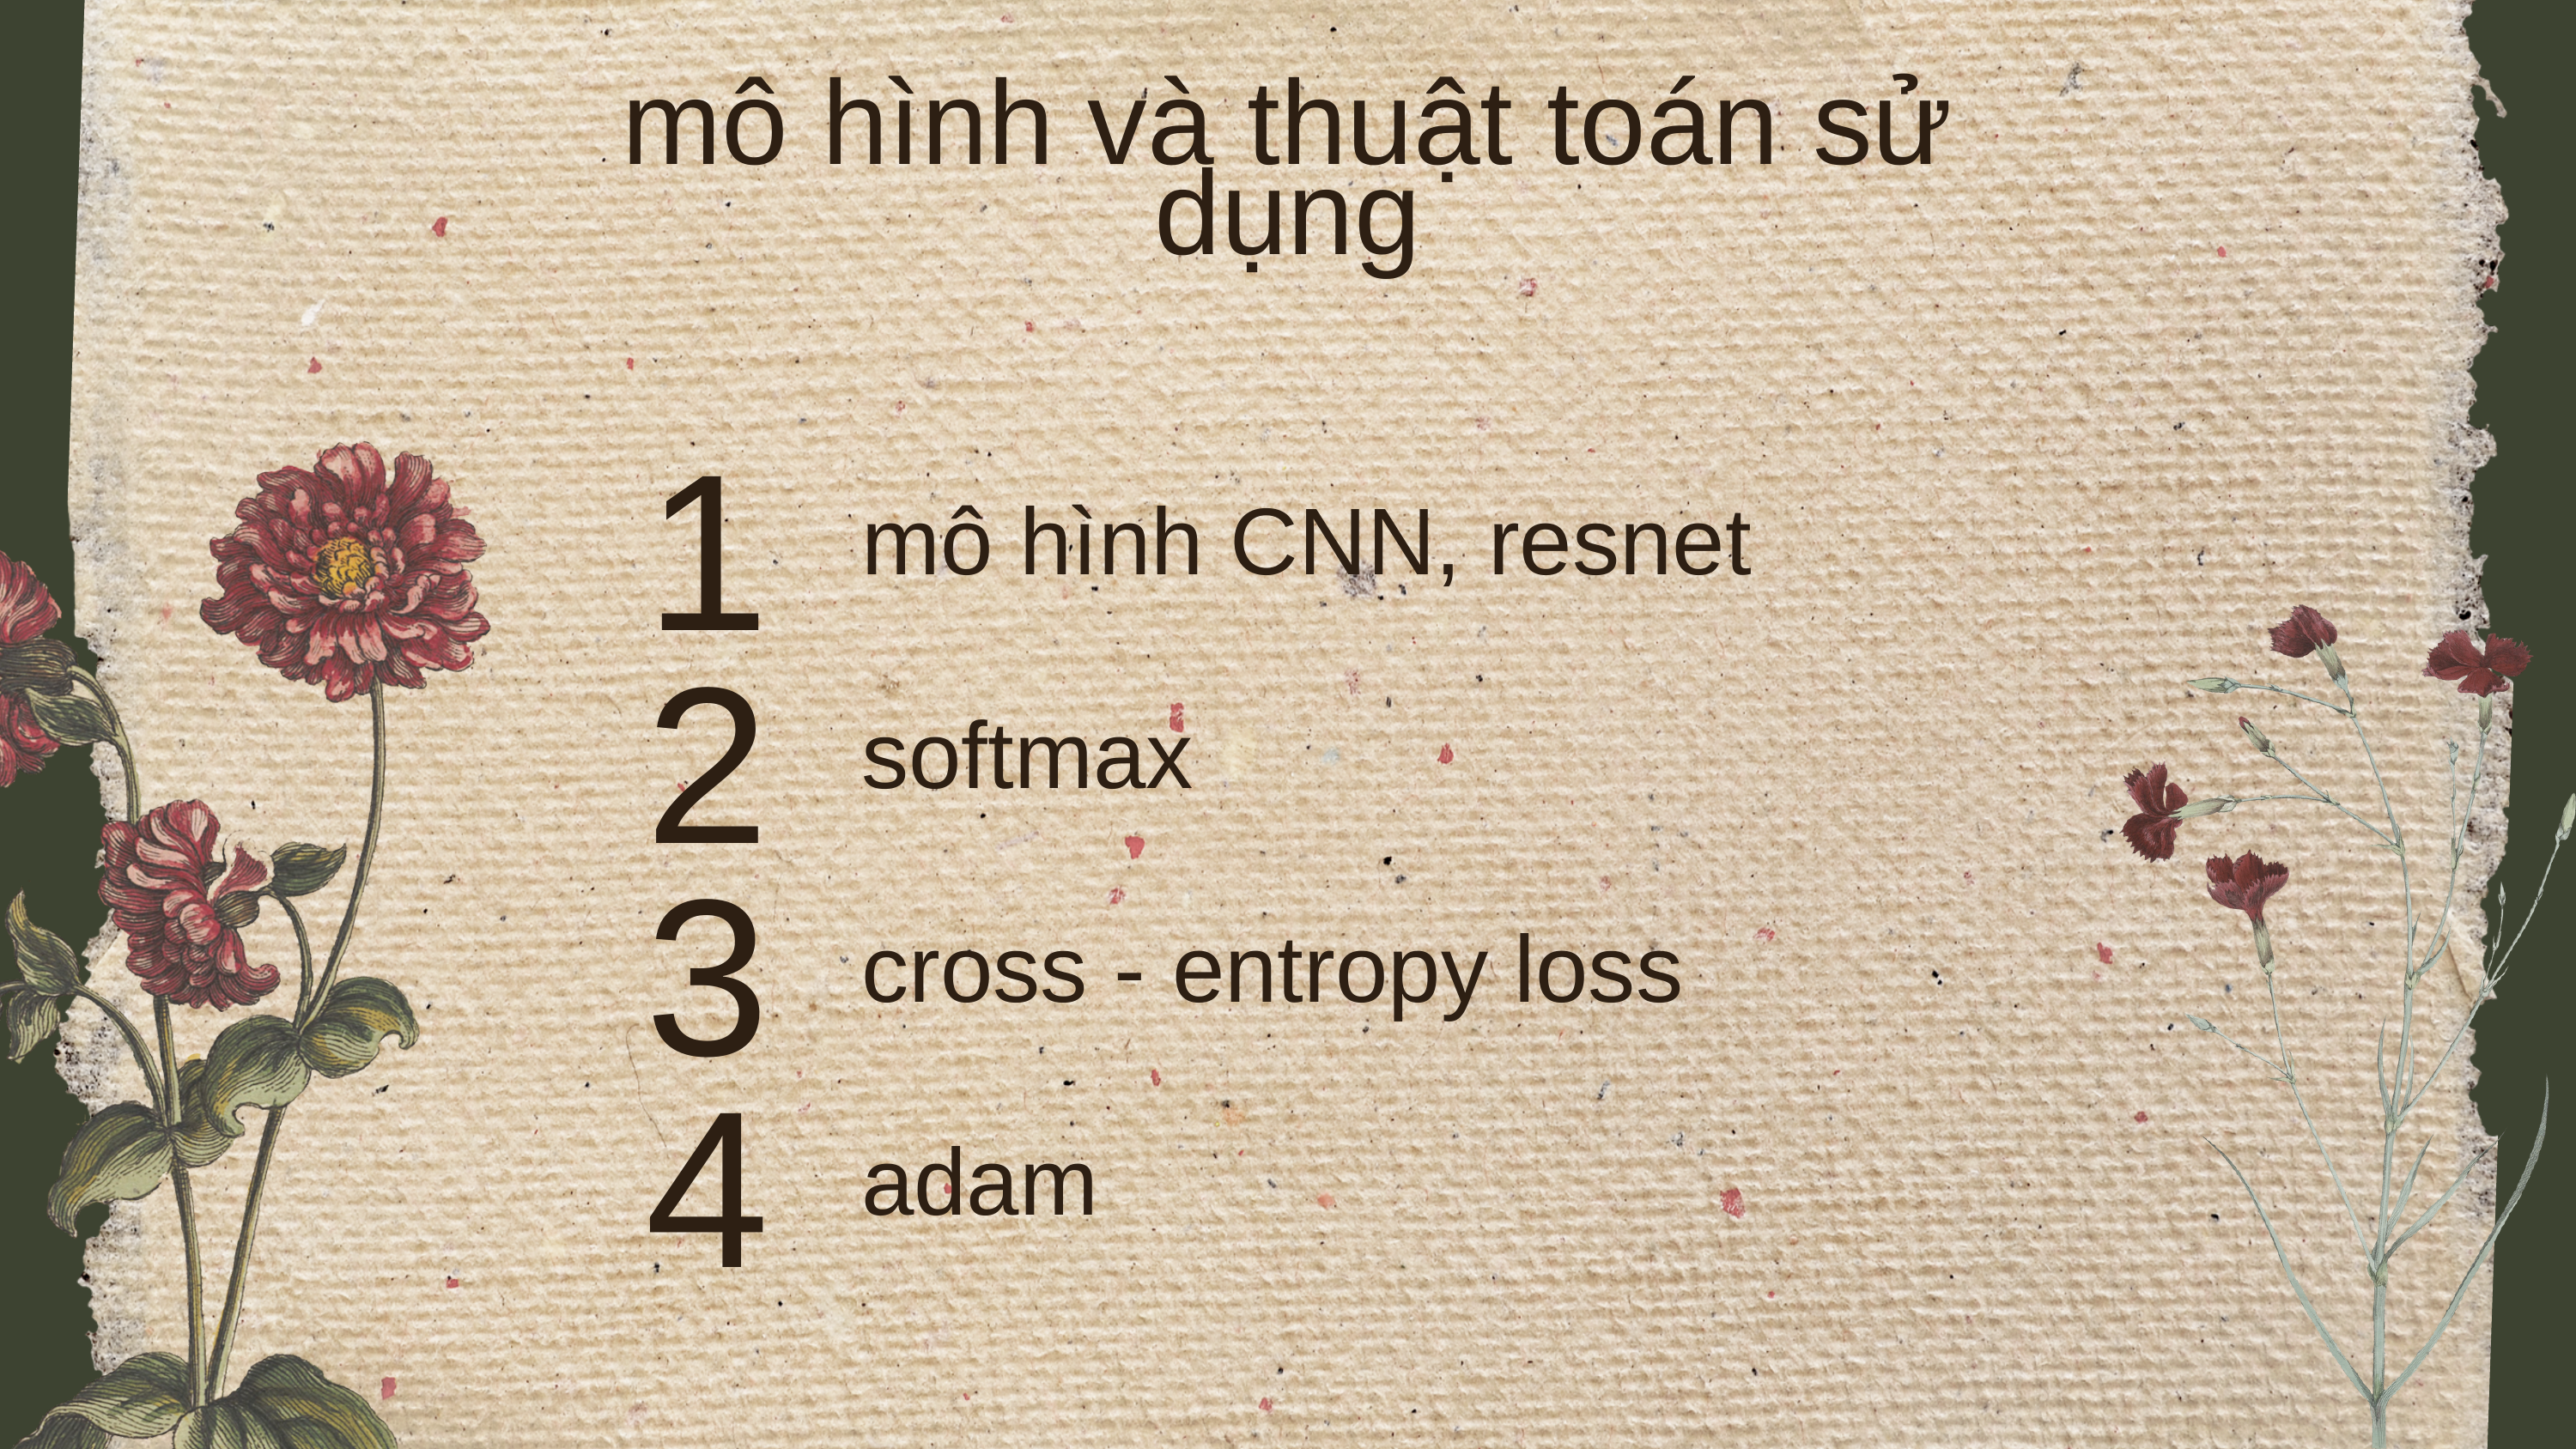

mô hình và thuật toán sử dụng

1
2
3
4
mô hình CNN, resnet

softmax
cross - entropy loss
adam